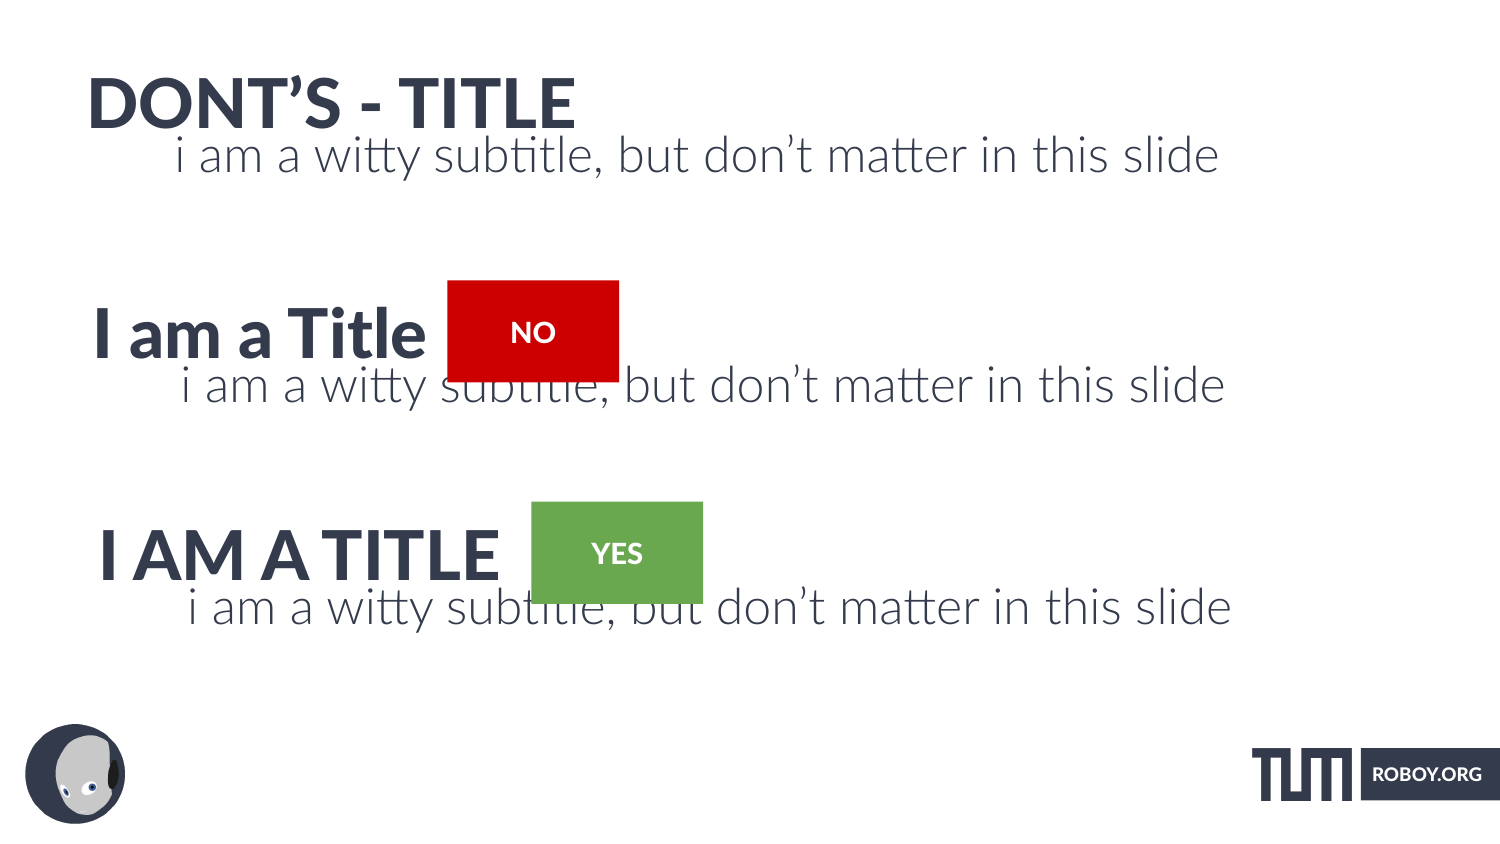

# DONT’S - TITLE
i am a witty subtitle, but don’t matter in this slide
I am a Title
NO
i am a witty subtitle, but don’t matter in this slide
I AM A TITLE
YES
i am a witty subtitle, but don’t matter in this slide